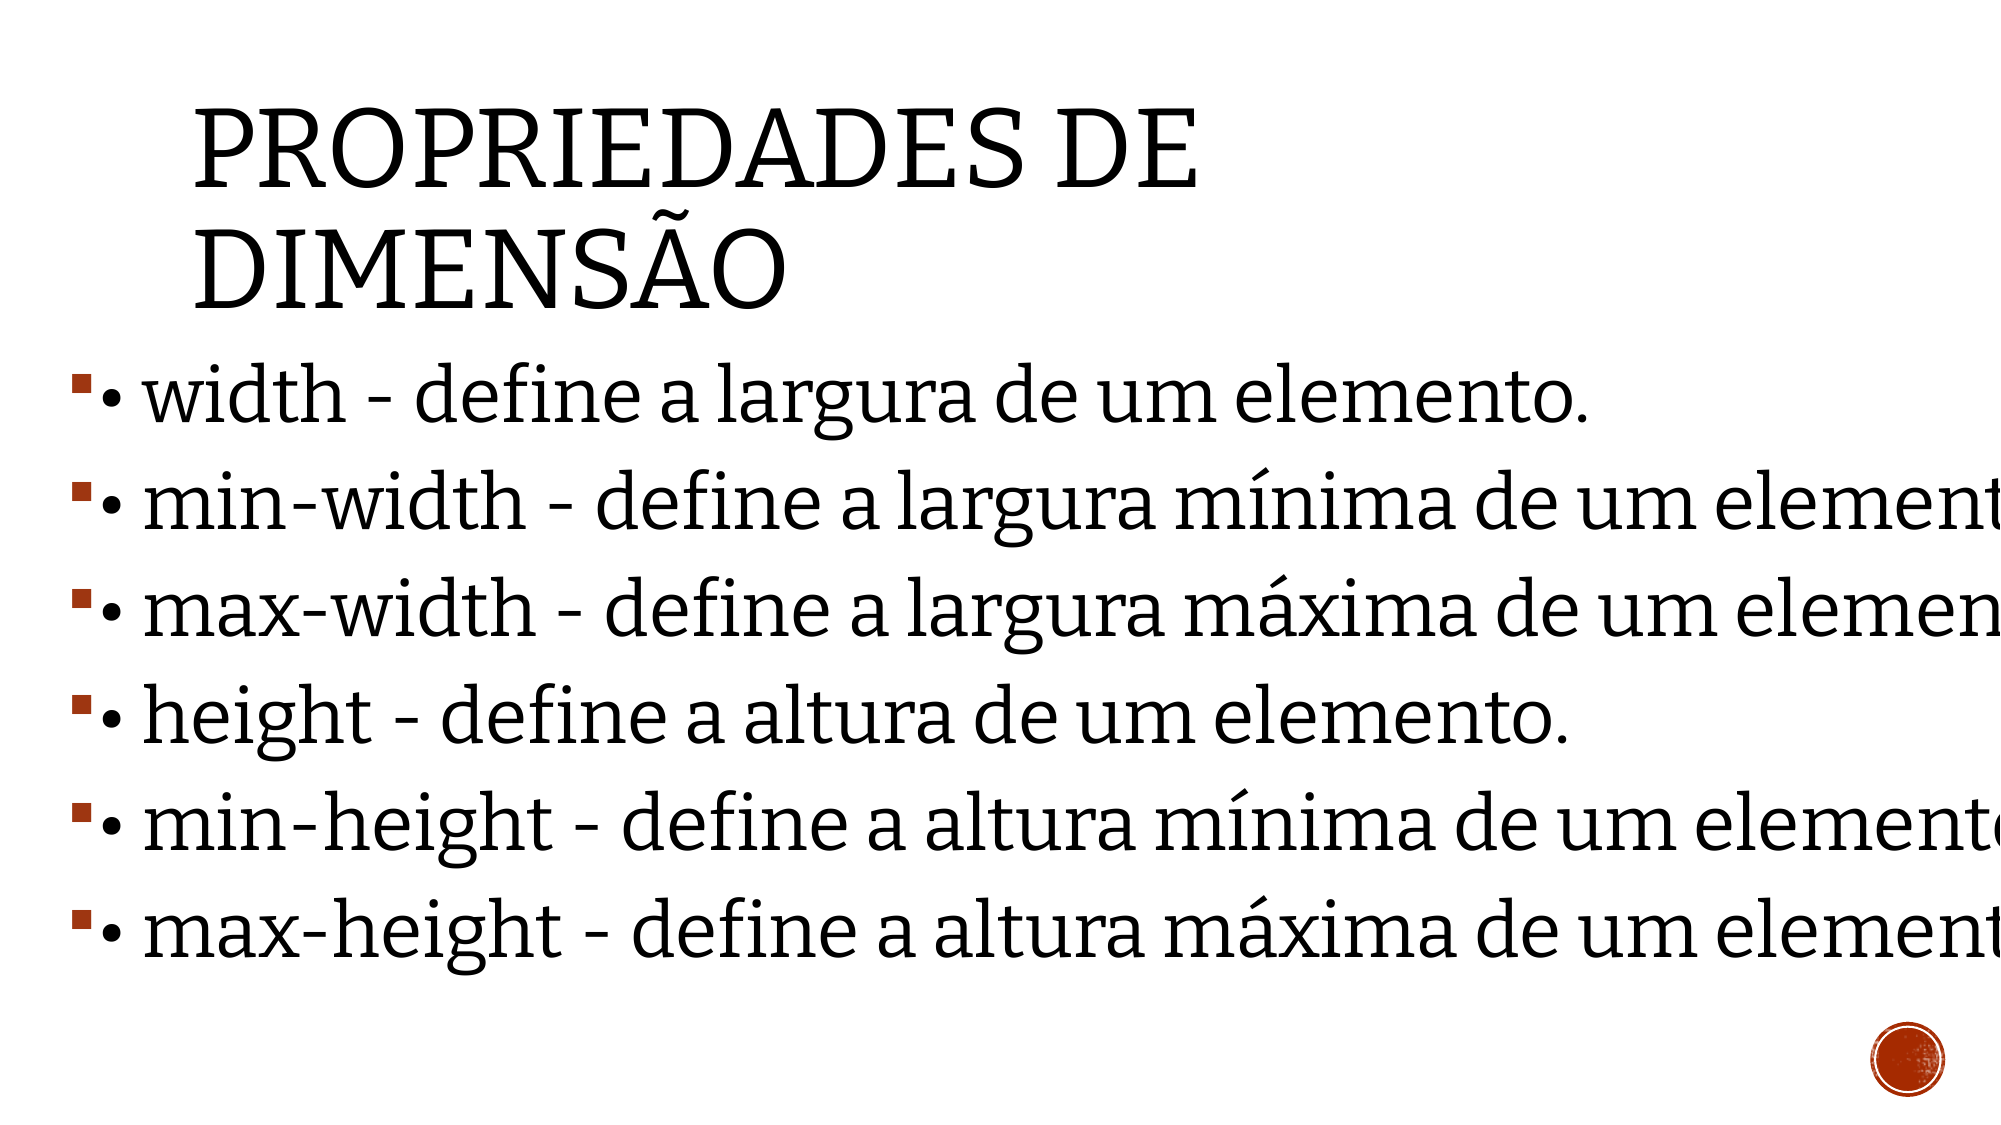

# Propriedades de dimensão
• width - define a largura de um elemento.
• min-width - define a largura mínima de um elemento.
• max-width - define a largura máxima de um elemento.
• height - define a altura de um elemento.
• min-height - define a altura mínima de um elemento.
• max-height - define a altura máxima de um elemento.